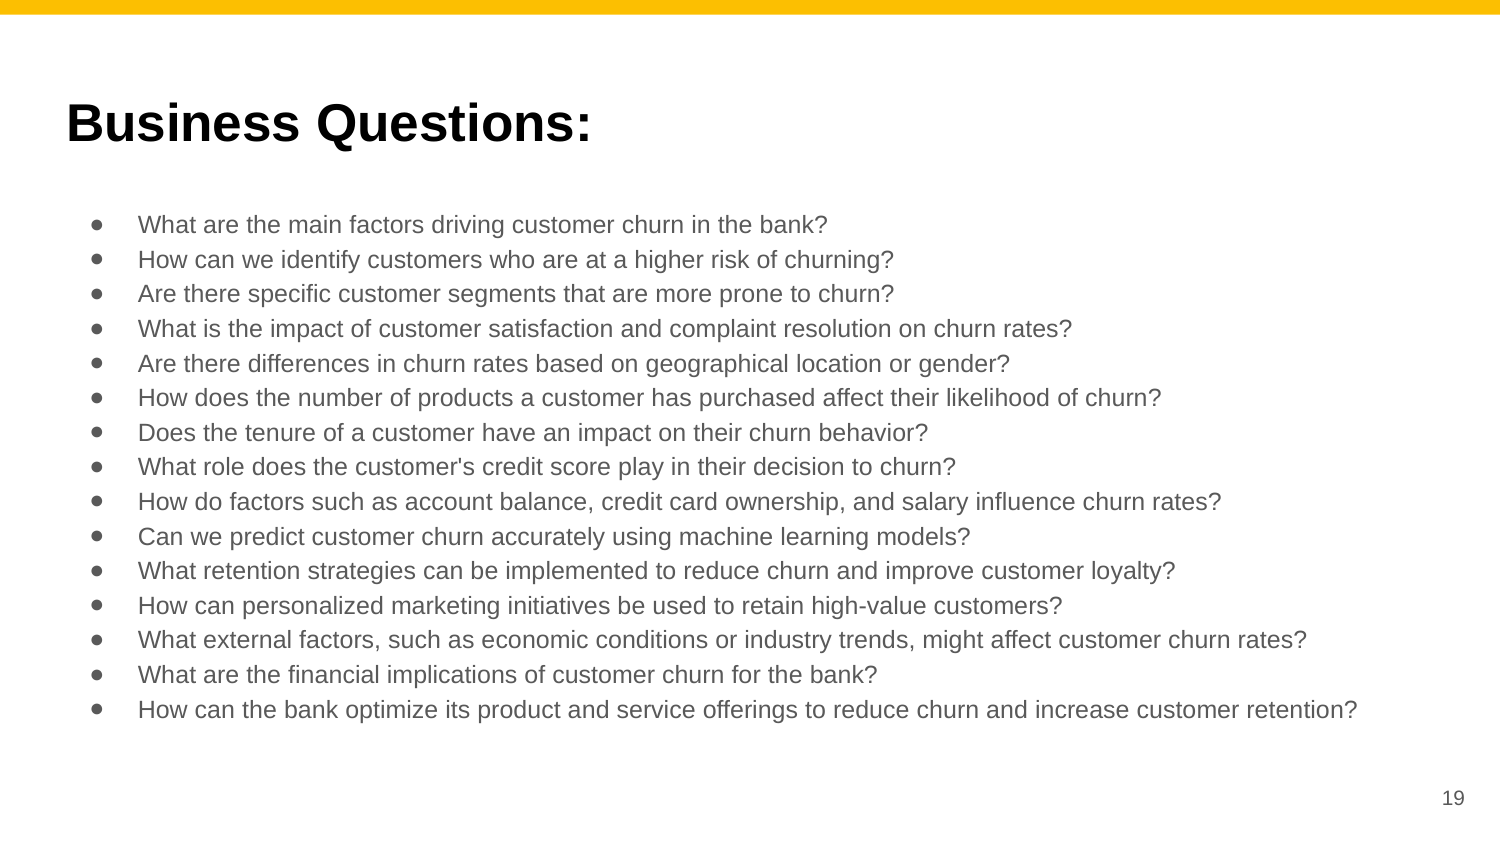

# Business Questions:
What are the main factors driving customer churn in the bank?
How can we identify customers who are at a higher risk of churning?
Are there specific customer segments that are more prone to churn?
What is the impact of customer satisfaction and complaint resolution on churn rates?
Are there differences in churn rates based on geographical location or gender?
How does the number of products a customer has purchased affect their likelihood of churn?
Does the tenure of a customer have an impact on their churn behavior?
What role does the customer's credit score play in their decision to churn?
How do factors such as account balance, credit card ownership, and salary influence churn rates?
Can we predict customer churn accurately using machine learning models?
What retention strategies can be implemented to reduce churn and improve customer loyalty?
How can personalized marketing initiatives be used to retain high-value customers?
What external factors, such as economic conditions or industry trends, might affect customer churn rates?
What are the financial implications of customer churn for the bank?
How can the bank optimize its product and service offerings to reduce churn and increase customer retention?
19